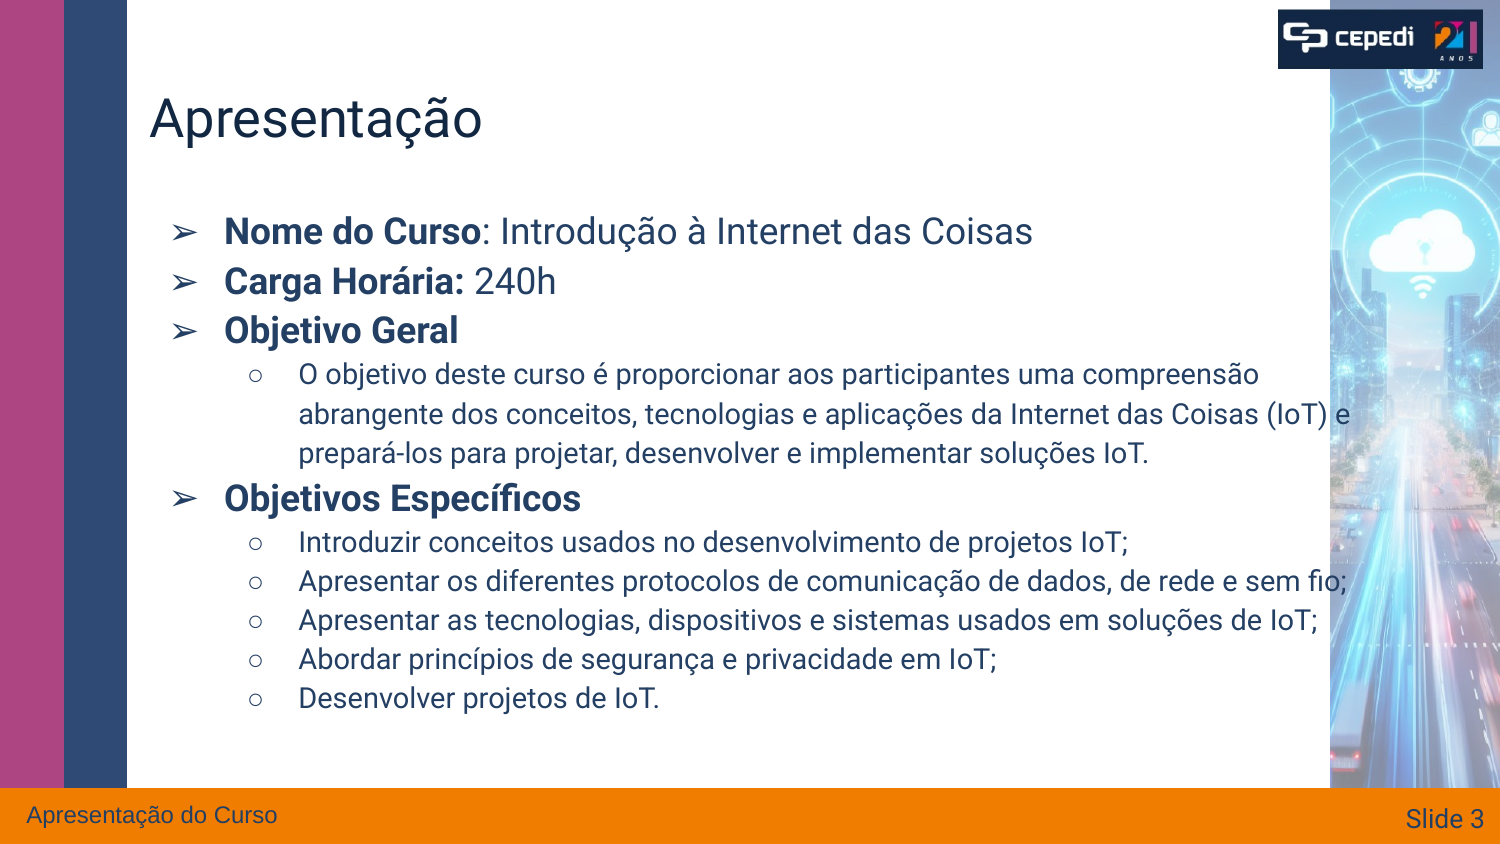

# Apresentação
Nome do Curso: Introdução à Internet das Coisas
Carga Horária: 240h
Objetivo Geral
O objetivo deste curso é proporcionar aos participantes uma compreensão abrangente dos conceitos, tecnologias e aplicações da Internet das Coisas (IoT) e prepará-los para projetar, desenvolver e implementar soluções IoT.
Objetivos Específicos
Introduzir conceitos usados no desenvolvimento de projetos IoT;
Apresentar os diferentes protocolos de comunicação de dados, de rede e sem fio;
Apresentar as tecnologias, dispositivos e sistemas usados em soluções de IoT;
Abordar princípios de segurança e privacidade em IoT;
Desenvolver projetos de IoT.
Apresentação do Curso
Slide 3